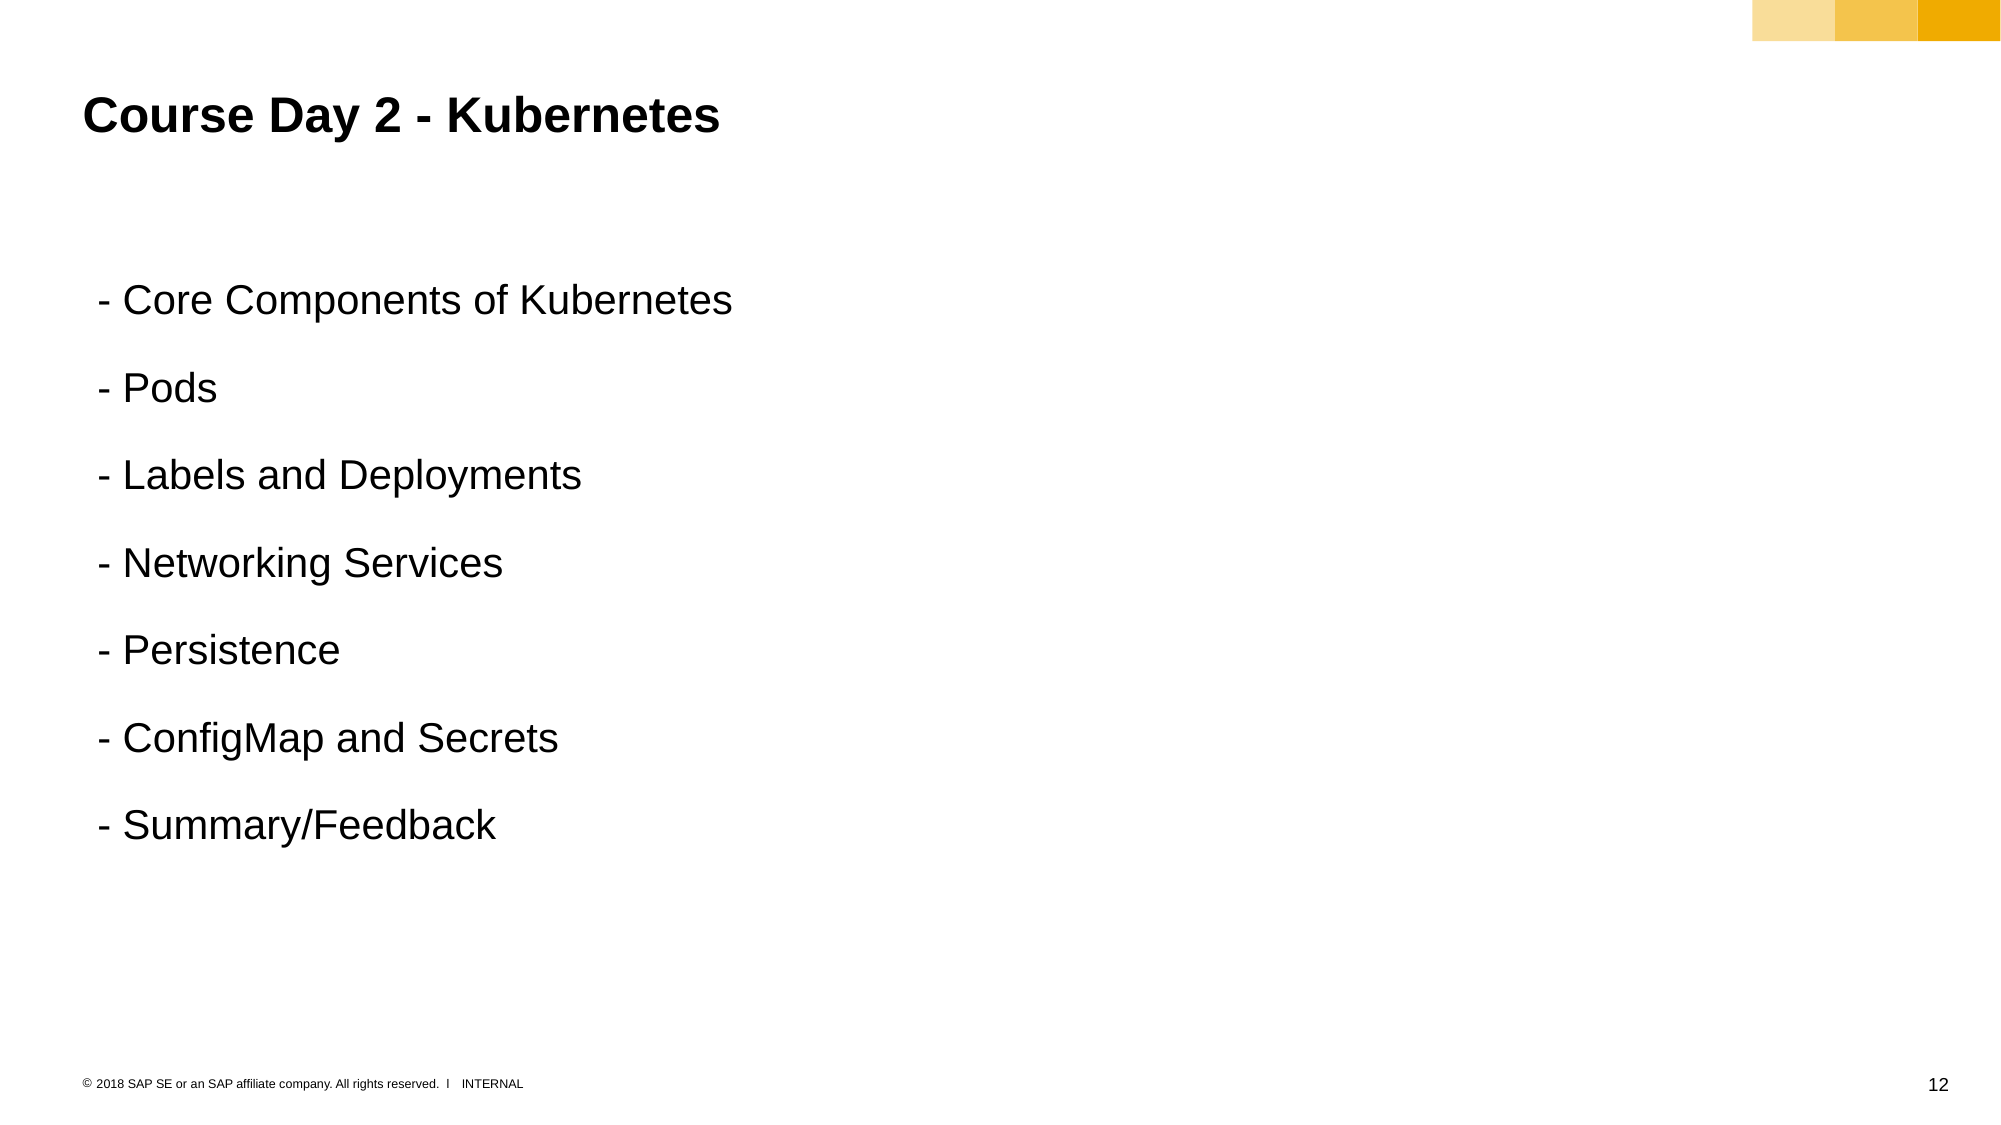

# Course Day 2 - Kubernetes
- Core Components of Kubernetes
- Pods
- Labels and Deployments
- Networking Services
- Persistence
- ConfigMap and Secrets
- Summary/Feedback